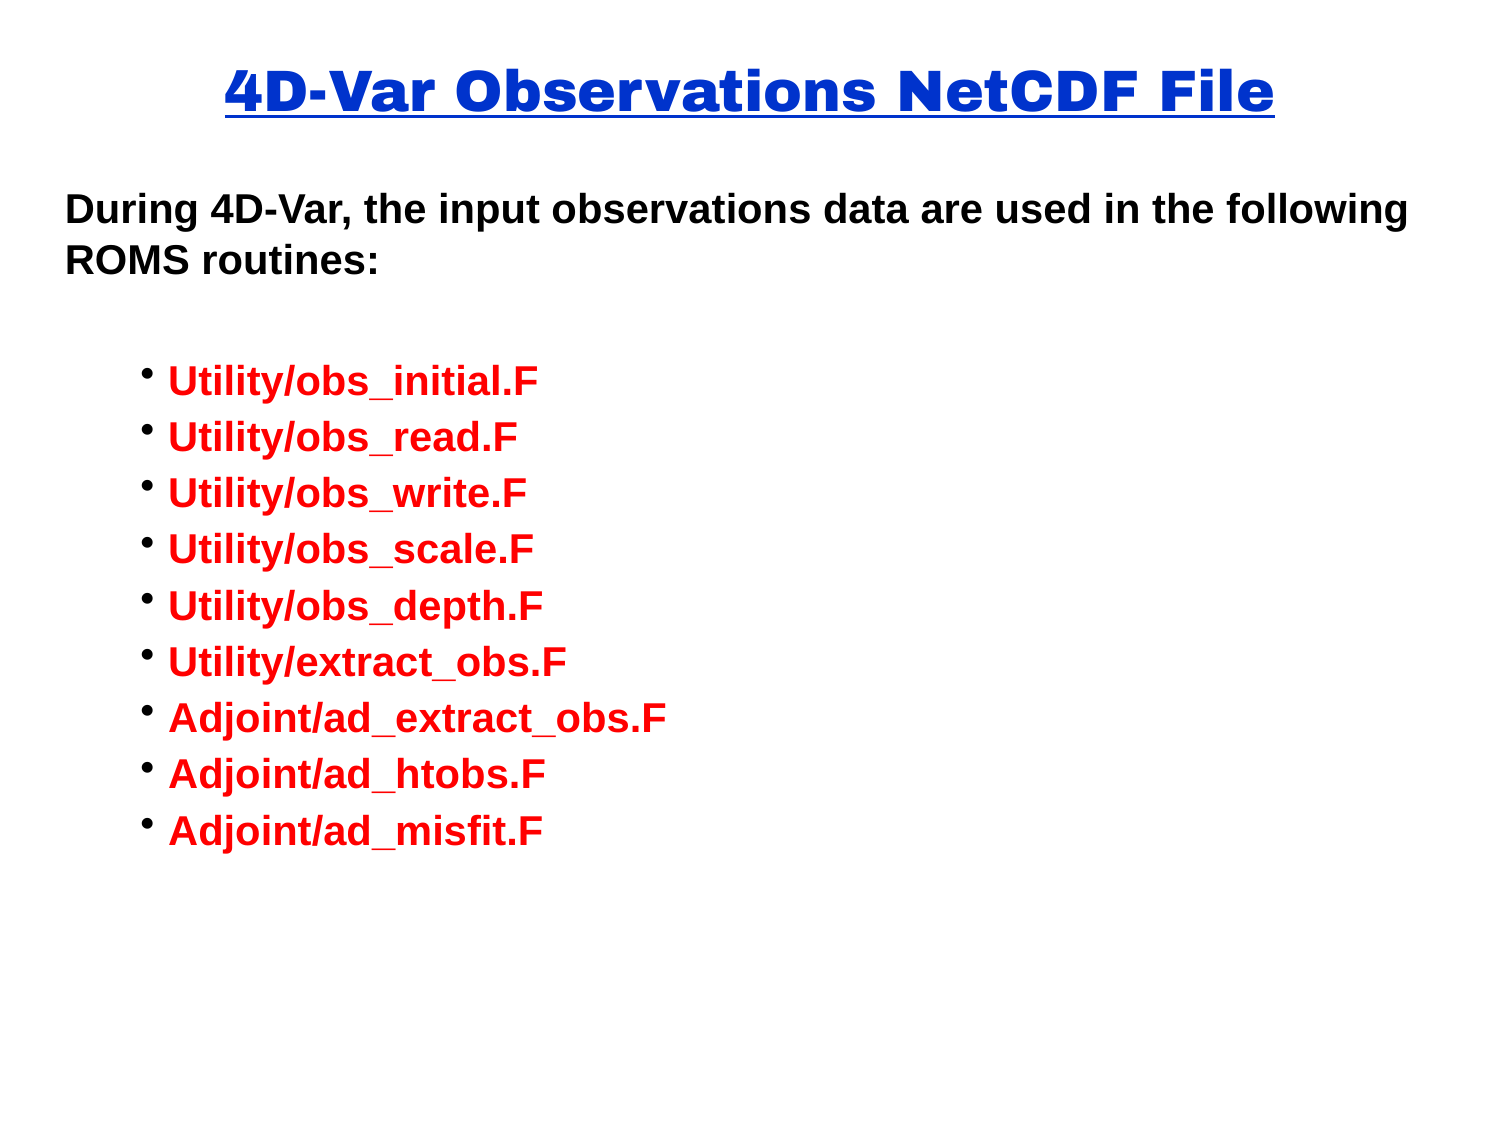

# 4D-Var Observations NetCDF File
During 4D-Var, the input observations data are used in the following ROMS routines:

Utility/obs_initial.F
Utility/obs_read.F
Utility/obs_write.F
Utility/obs_scale.F
Utility/obs_depth.F
Utility/extract_obs.F
Adjoint/ad_extract_obs.F
Adjoint/ad_htobs.F
Adjoint/ad_misfit.F